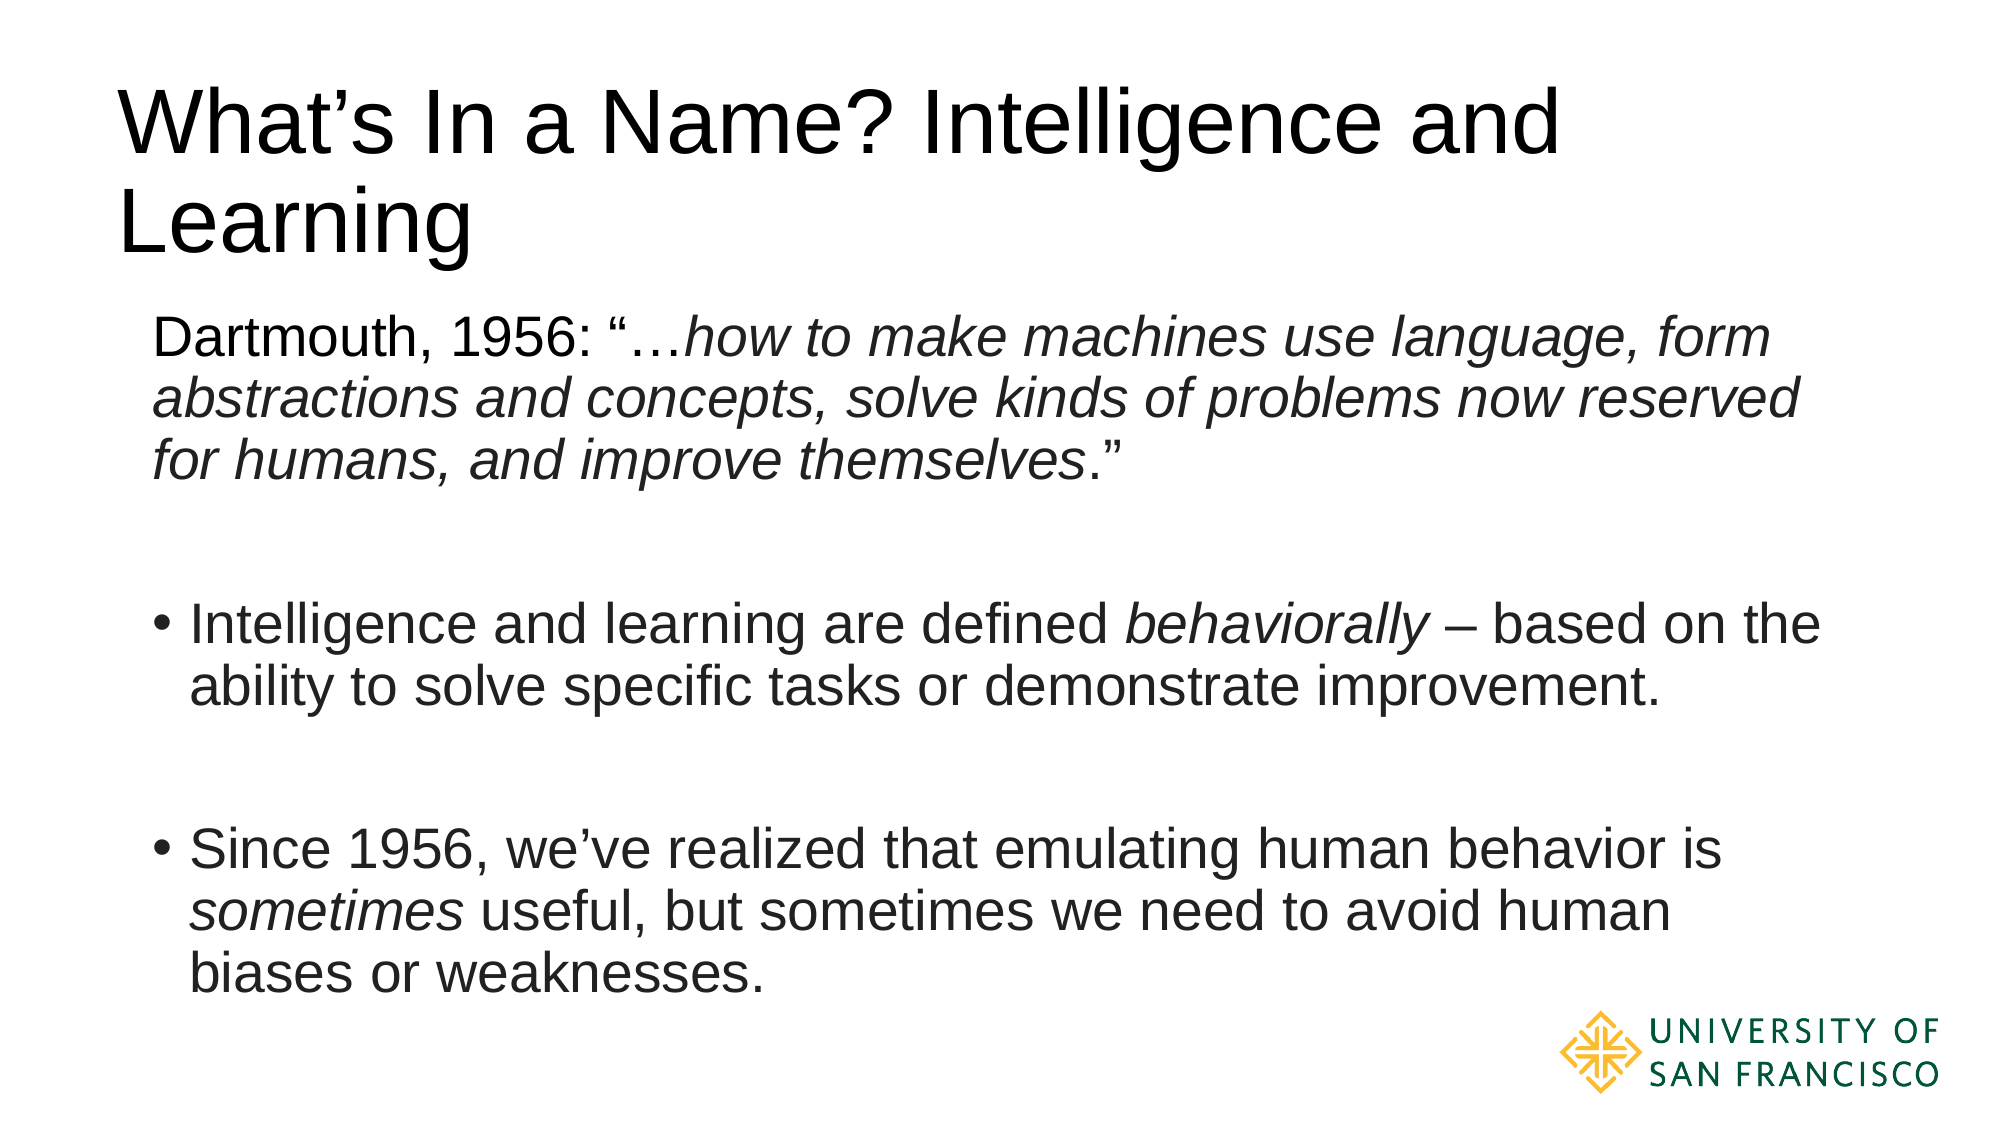

# What’s In a Name? Intelligence and Learning
Dartmouth, 1956: “…how to make machines use language, form abstractions and concepts, solve kinds of problems now reserved for humans, and improve themselves.”

Intelligence and learning are defined behaviorally – based on the ability to solve specific tasks or demonstrate improvement.

Since 1956, we’ve realized that emulating human behavior is sometimes useful, but sometimes we need to avoid human biases or weaknesses.